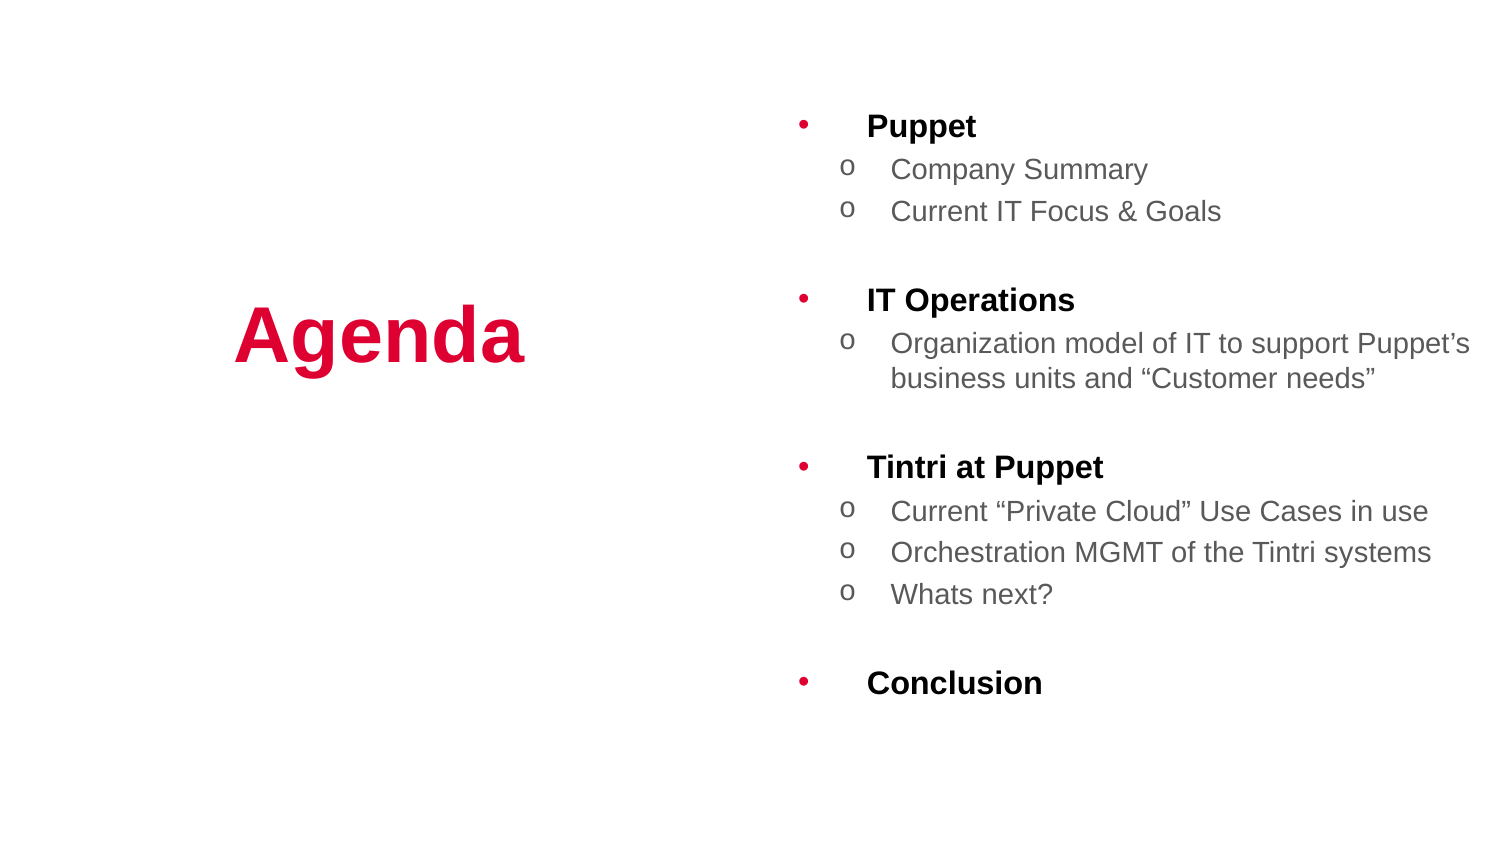

Puppet
Company Summary
Current IT Focus & Goals

IT Operations
Organization model of IT to support Puppet’s business units and “Customer needs”

Tintri at Puppet
Current “Private Cloud” Use Cases in use
Orchestration MGMT of the Tintri systems
Whats next?

Conclusion